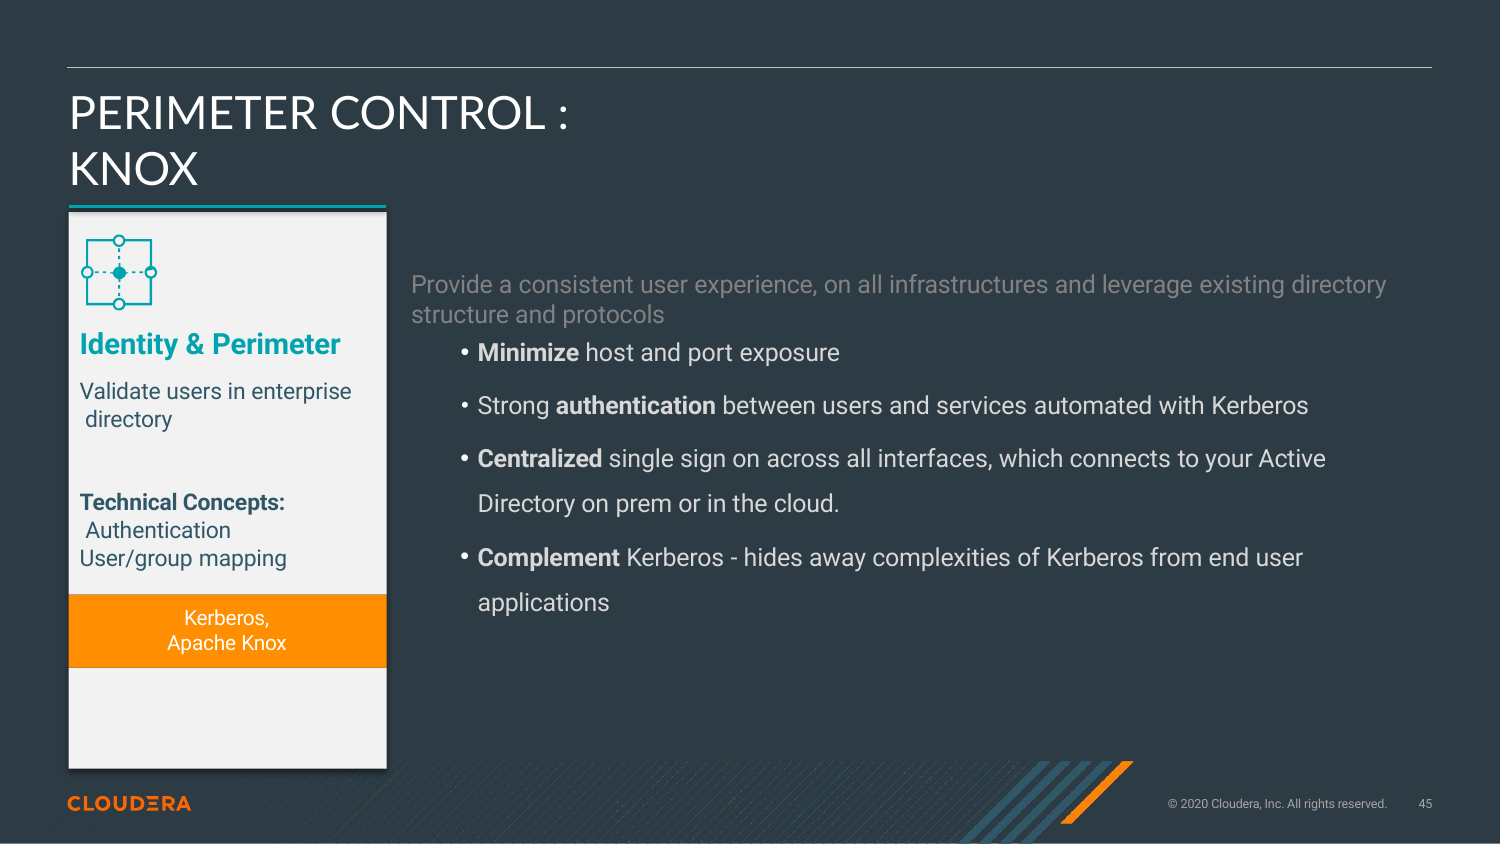

# PERIMETER CONTROL : KNOX

Provide a consistent user experience, on all infrastructures and leverage existing directory  structure and protocols
Minimize host and port exposure
Strong authentication between users and services automated with Kerberos
Centralized single sign on across all interfaces, which connects to your Active  Directory on prem or in the cloud.
Complement Kerberos - hides away complexities of Kerberos from end user  applications
Identity & Perimeter
Validate users in enterprise  directory
Technical Concepts:  Authentication  User/group mapping

Kerberos,  Apache Knox
© 2020 Cloudera, Inc. All rights reserved.
45